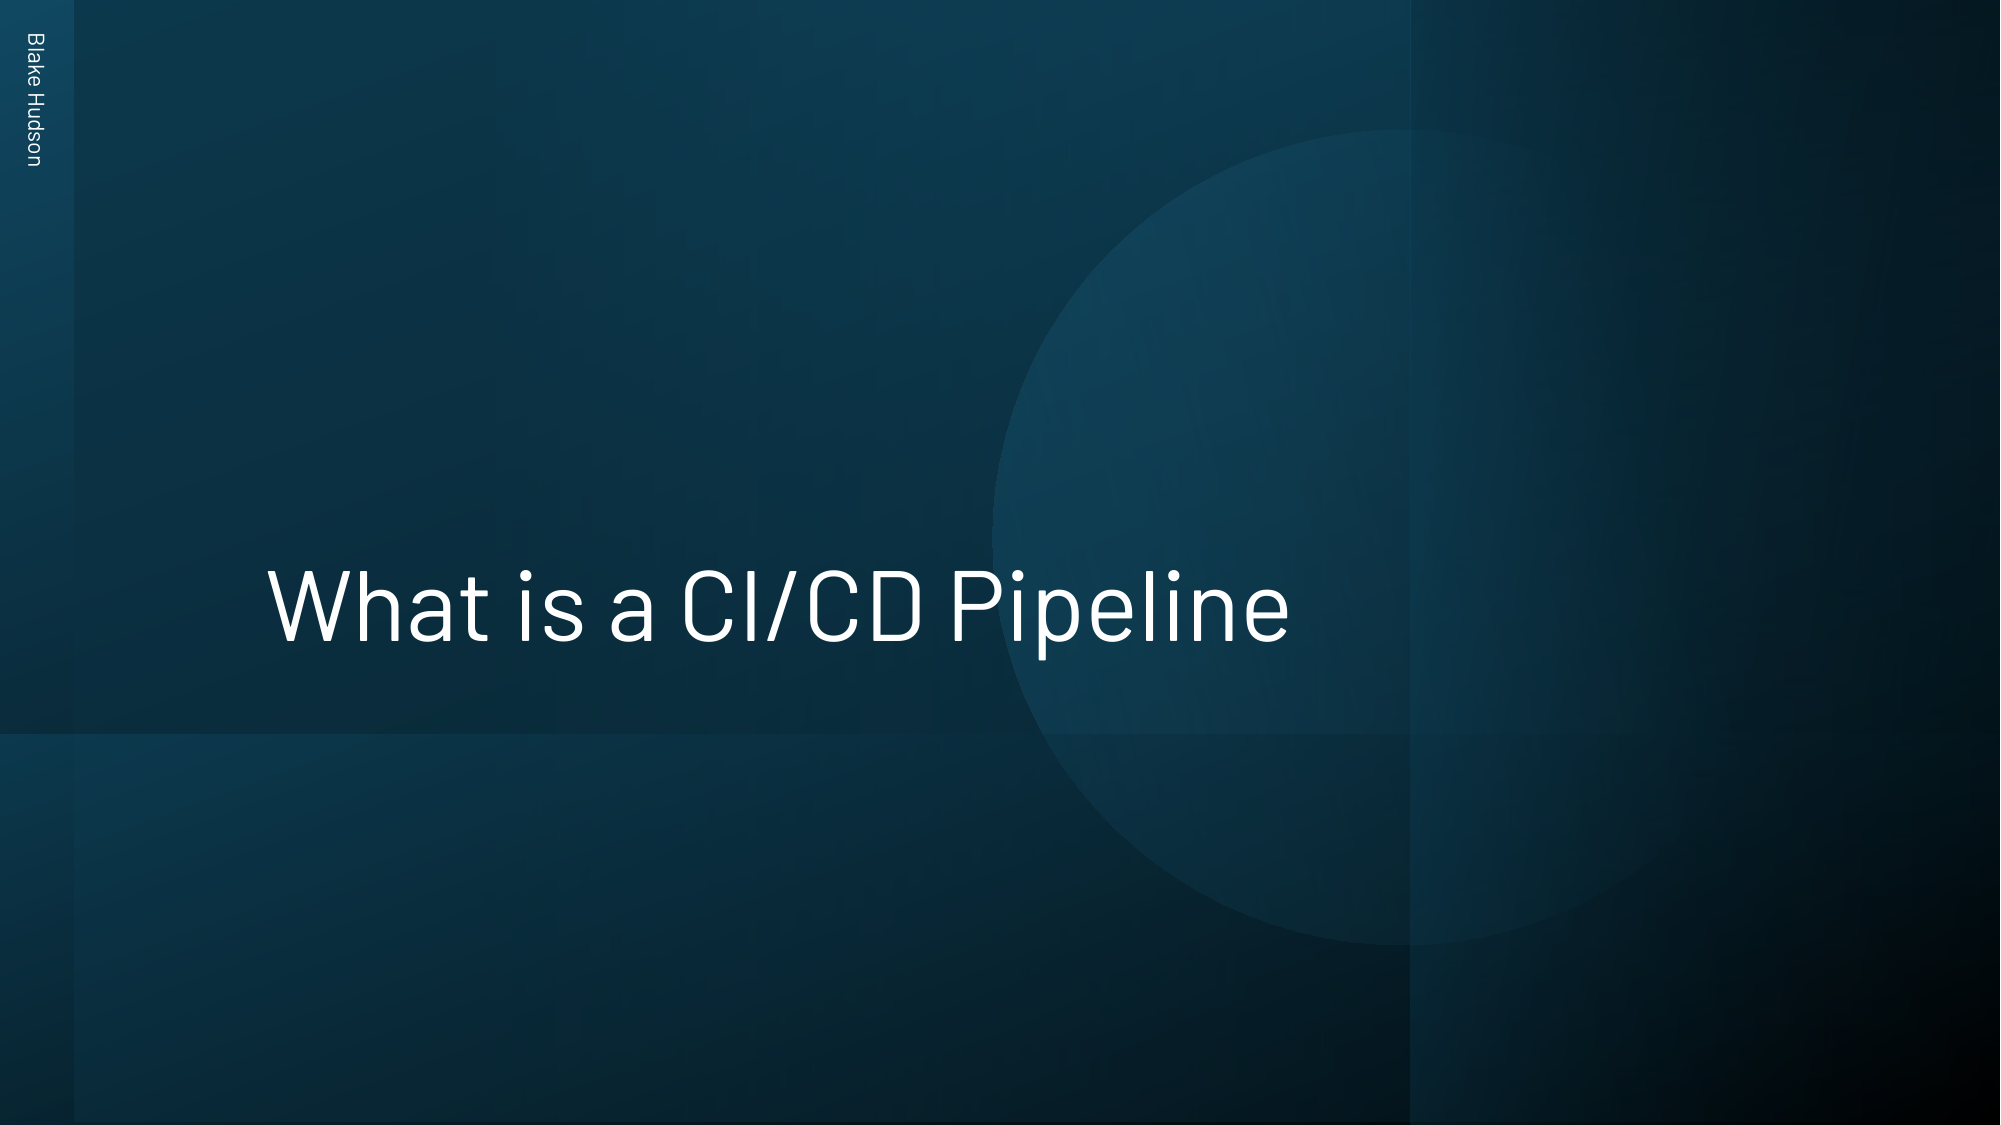

# What is a CI/CD Pipeline

Blake Hudson